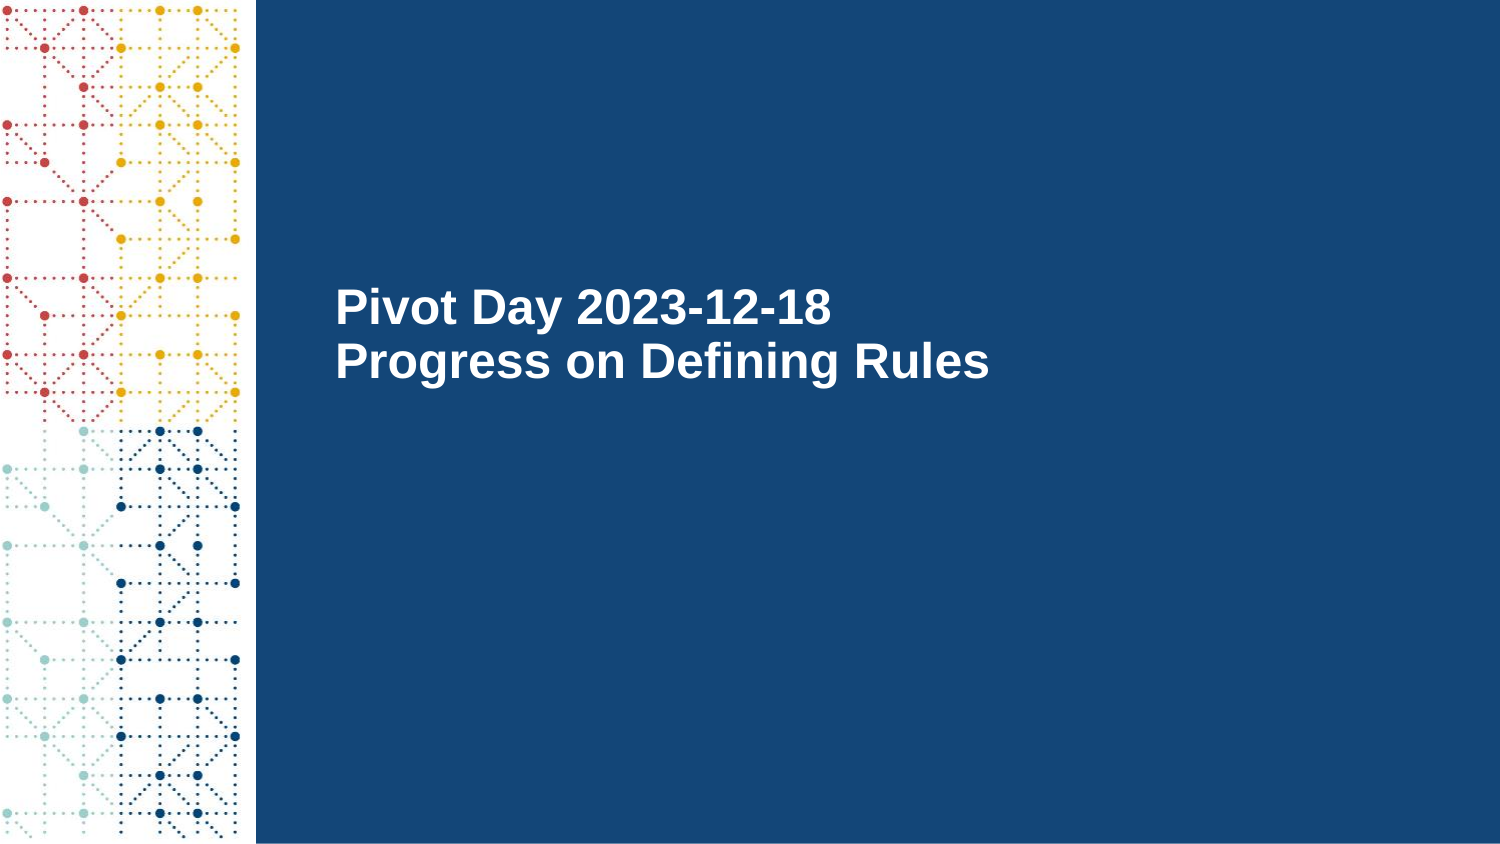

# Pivot Day 2023-12-18 Progress on Defining Rules